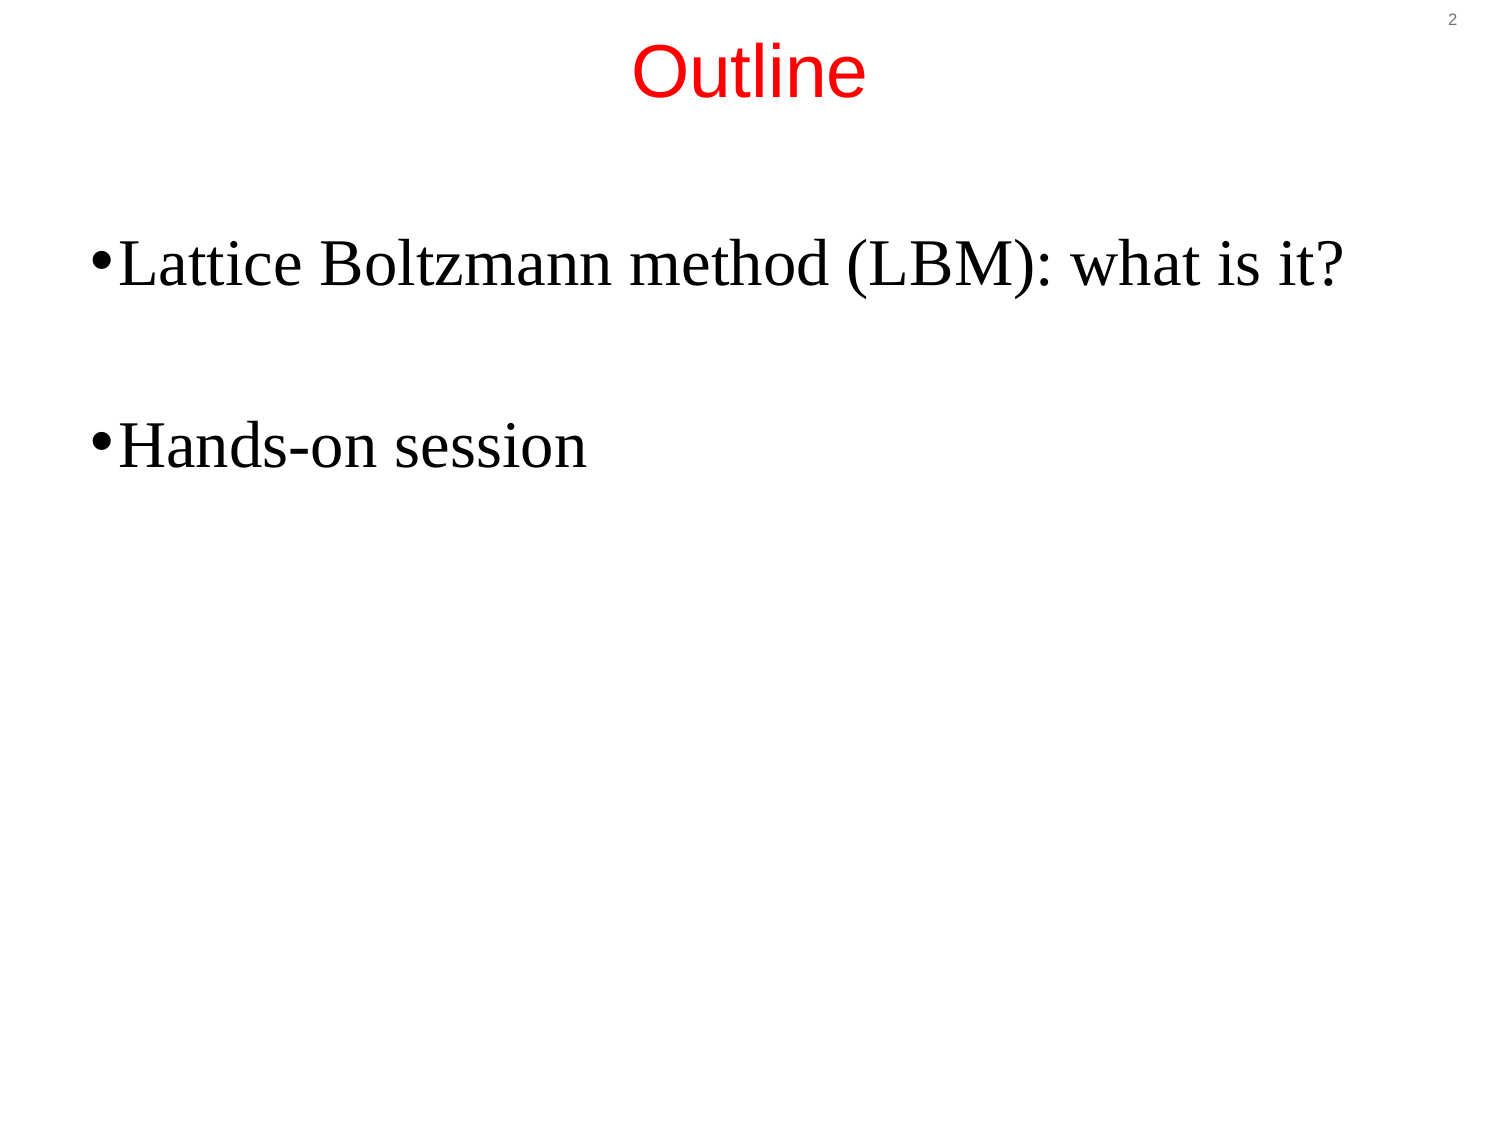

Outline
2
Lattice Boltzmann method (LBM): what is it?

Hands-on session